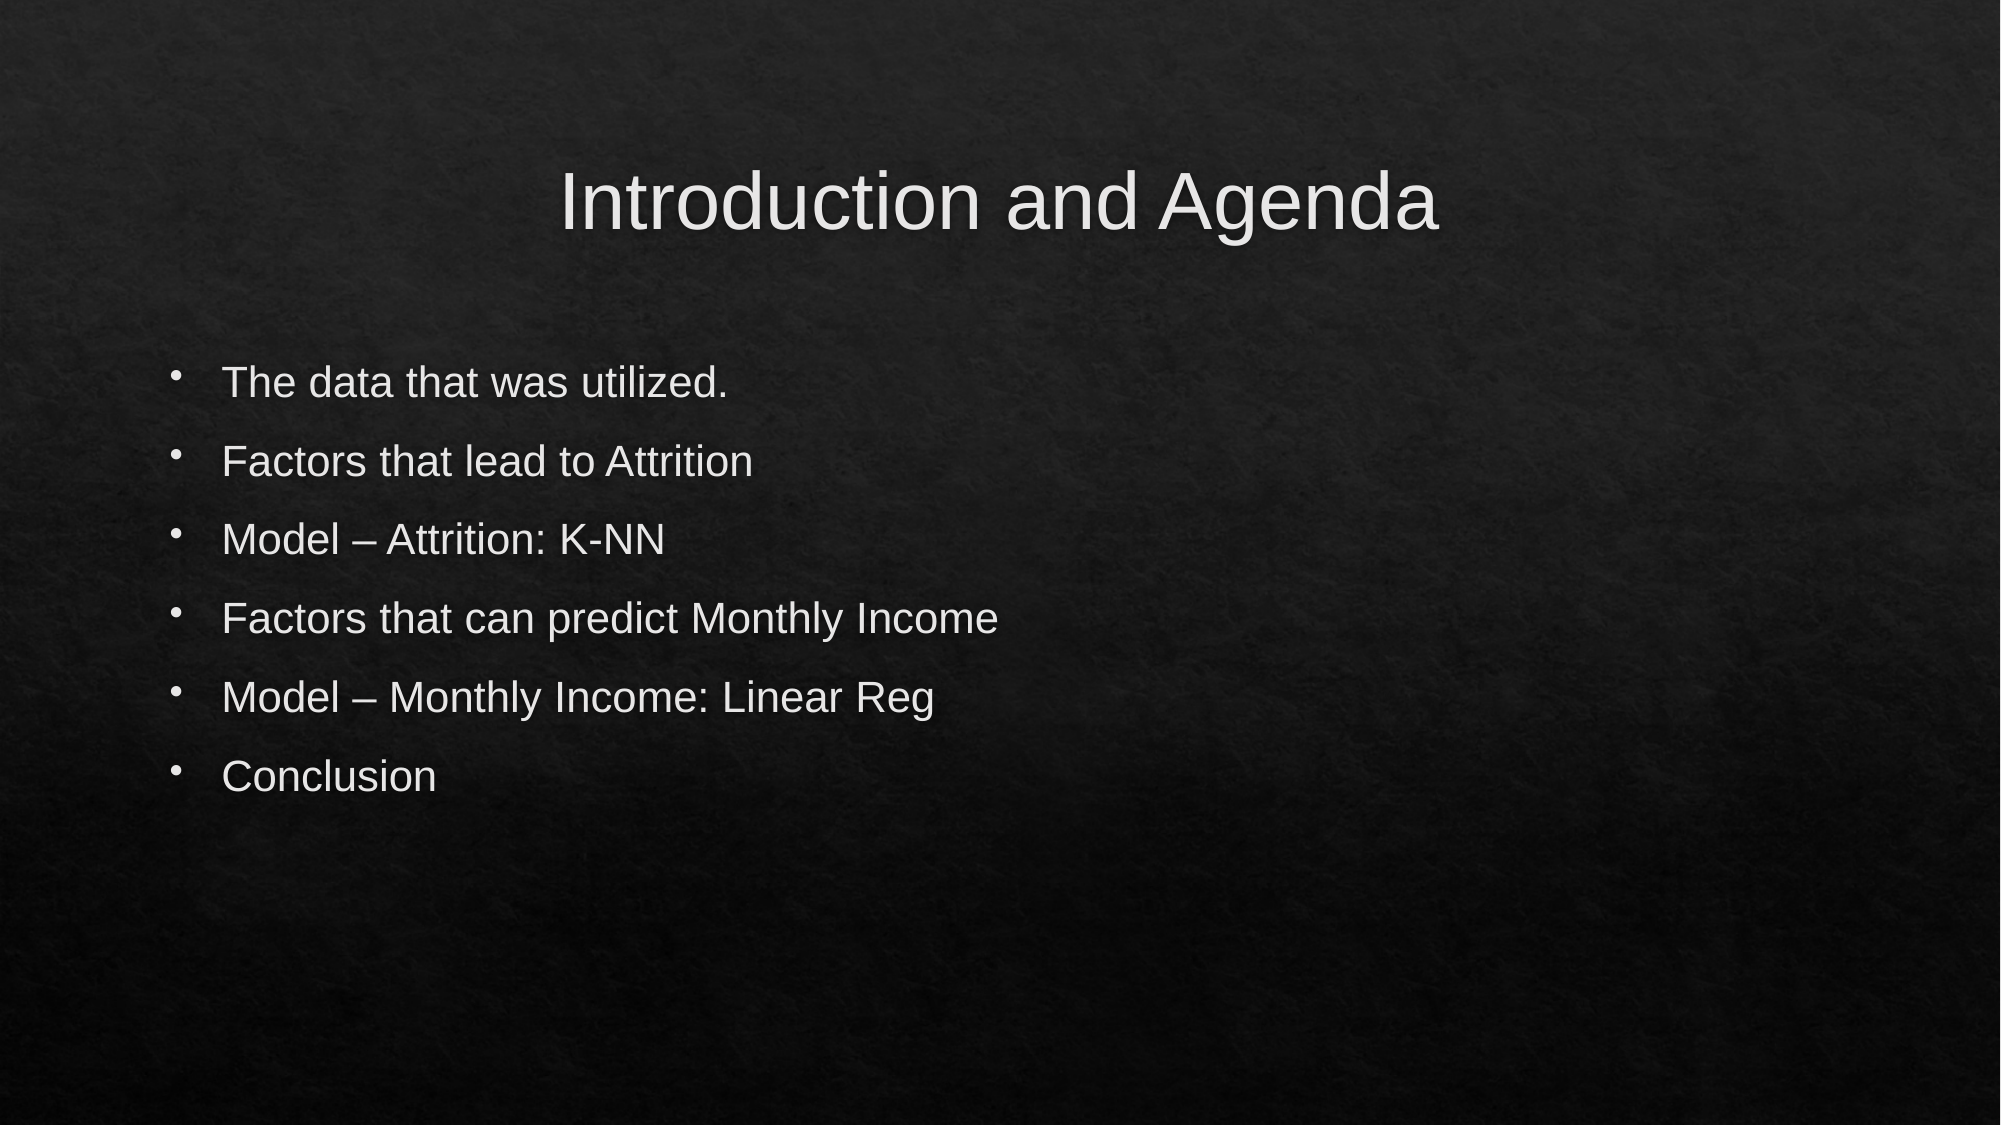

# Introduction and Agenda
The data that was utilized.
Factors that lead to Attrition
Model – Attrition: K-NN
Factors that can predict Monthly Income
Model – Monthly Income: Linear Reg
Conclusion